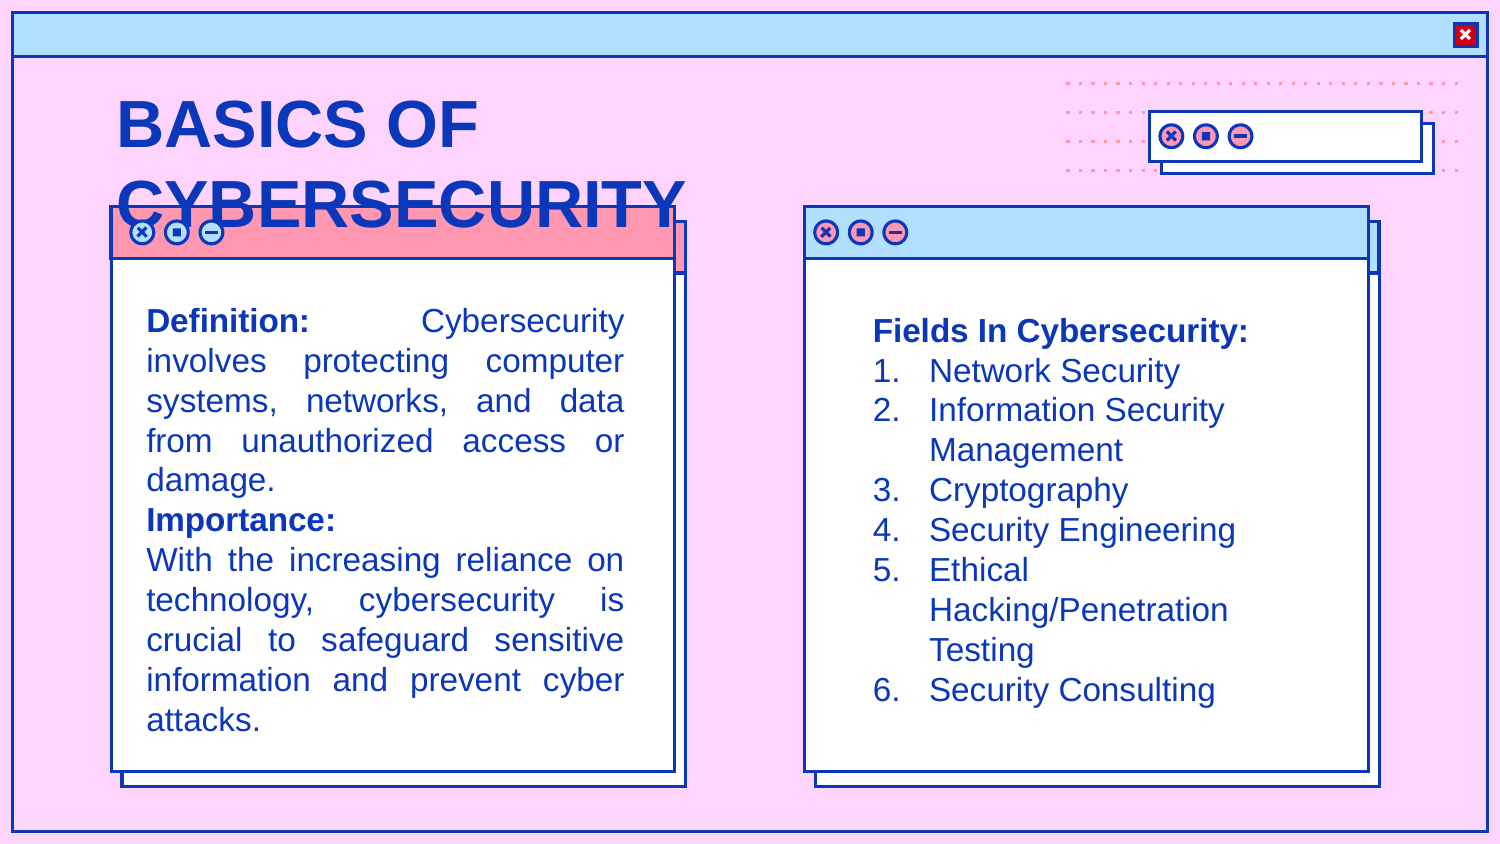

# BASICS OF CYBERSECURITY

Fields In Cybersecurity:
Network Security
Information Security Management
Cryptography
Security Engineering
Ethical Hacking/Penetration Testing
Security Consulting

Definition: Cybersecurity involves protecting computer systems, networks, and data from unauthorized access or damage.
Importance:
With the increasing reliance on technology, cybersecurity is crucial to safeguard sensitive information and prevent cyber attacks.